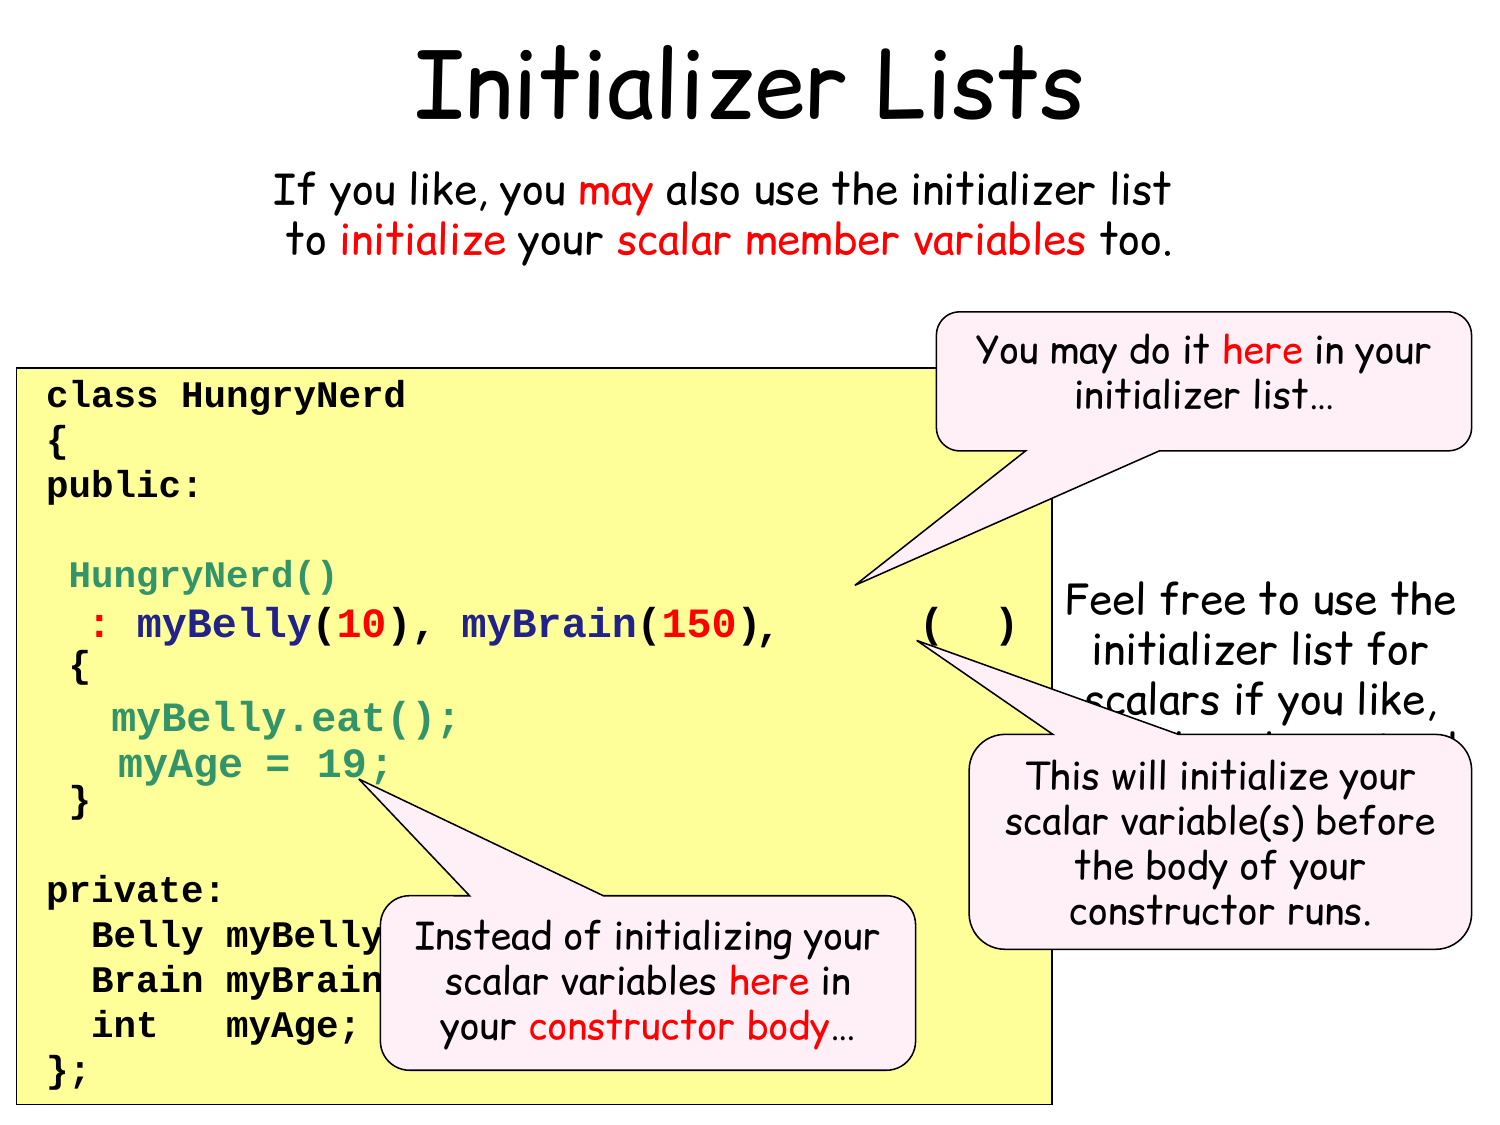

# Initializer Lists
If you like, you may also use the initializer list
to initialize your scalar member variables too.
You may do it here in your initializer list…
class HungryNerd
{
public:

 HungryNerd()
 {

 }

private:
  Belly myBelly;
  Brain myBrain;
  int   myAge;
};

myBelly.eat();
Feel free to use the initializer list for scalars if you like, but it’s not required either way.
: myBelly(10), myBrain(150)
(  )
,
myAge
=
19
;
This will initialize your scalar variable(s) before the body of your constructor runs.
Instead of initializing your scalar variables here in your constructor body…